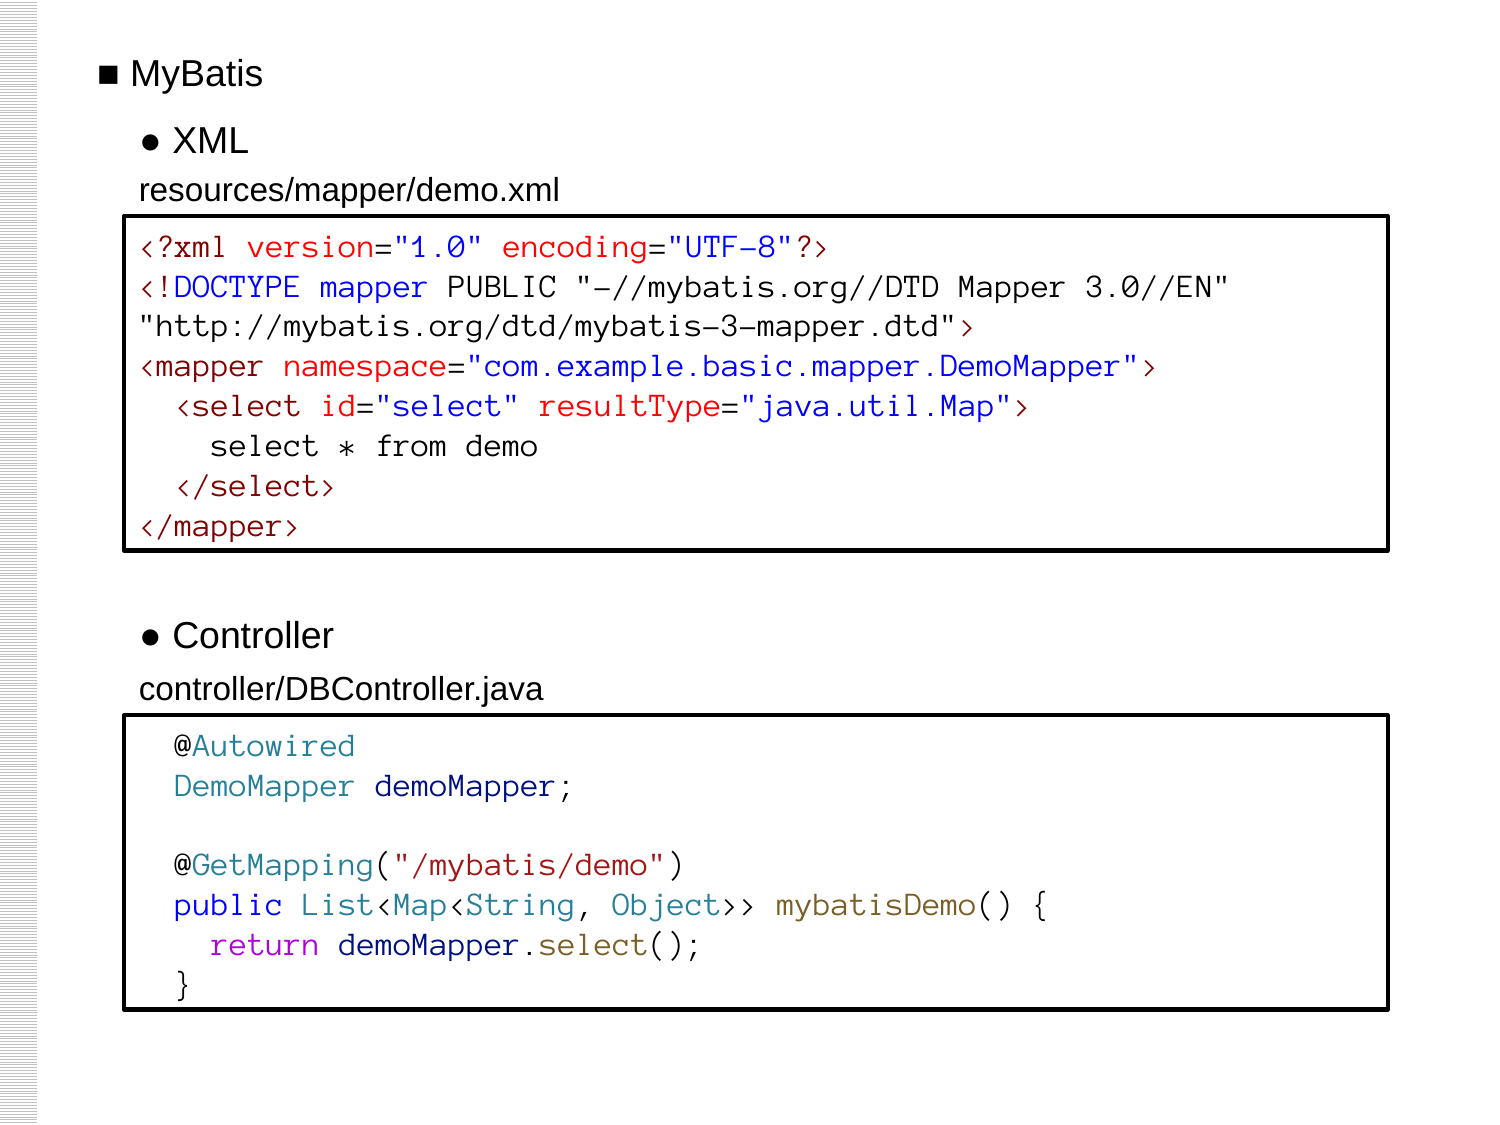

■ MyBatis
    ● XML

    ● Controller
resources/mapper/demo.xml
<?xml version="1.0" encoding="UTF-8"?>
<!DOCTYPE mapper PUBLIC "-//mybatis.org//DTD Mapper 3.0//EN"
"http://mybatis.org/dtd/mybatis-3-mapper.dtd">
<mapper namespace="com.example.basic.mapper.DemoMapper">
  <select id="select" resultType="java.util.Map">
    select * from demo
  </select>
</mapper>
controller/DBController.java
  @Autowired
  DemoMapper demoMapper;

  @GetMapping("/mybatis/demo")
  public List<Map<String, Object>> mybatisDemo() {
    return demoMapper.select();
  }